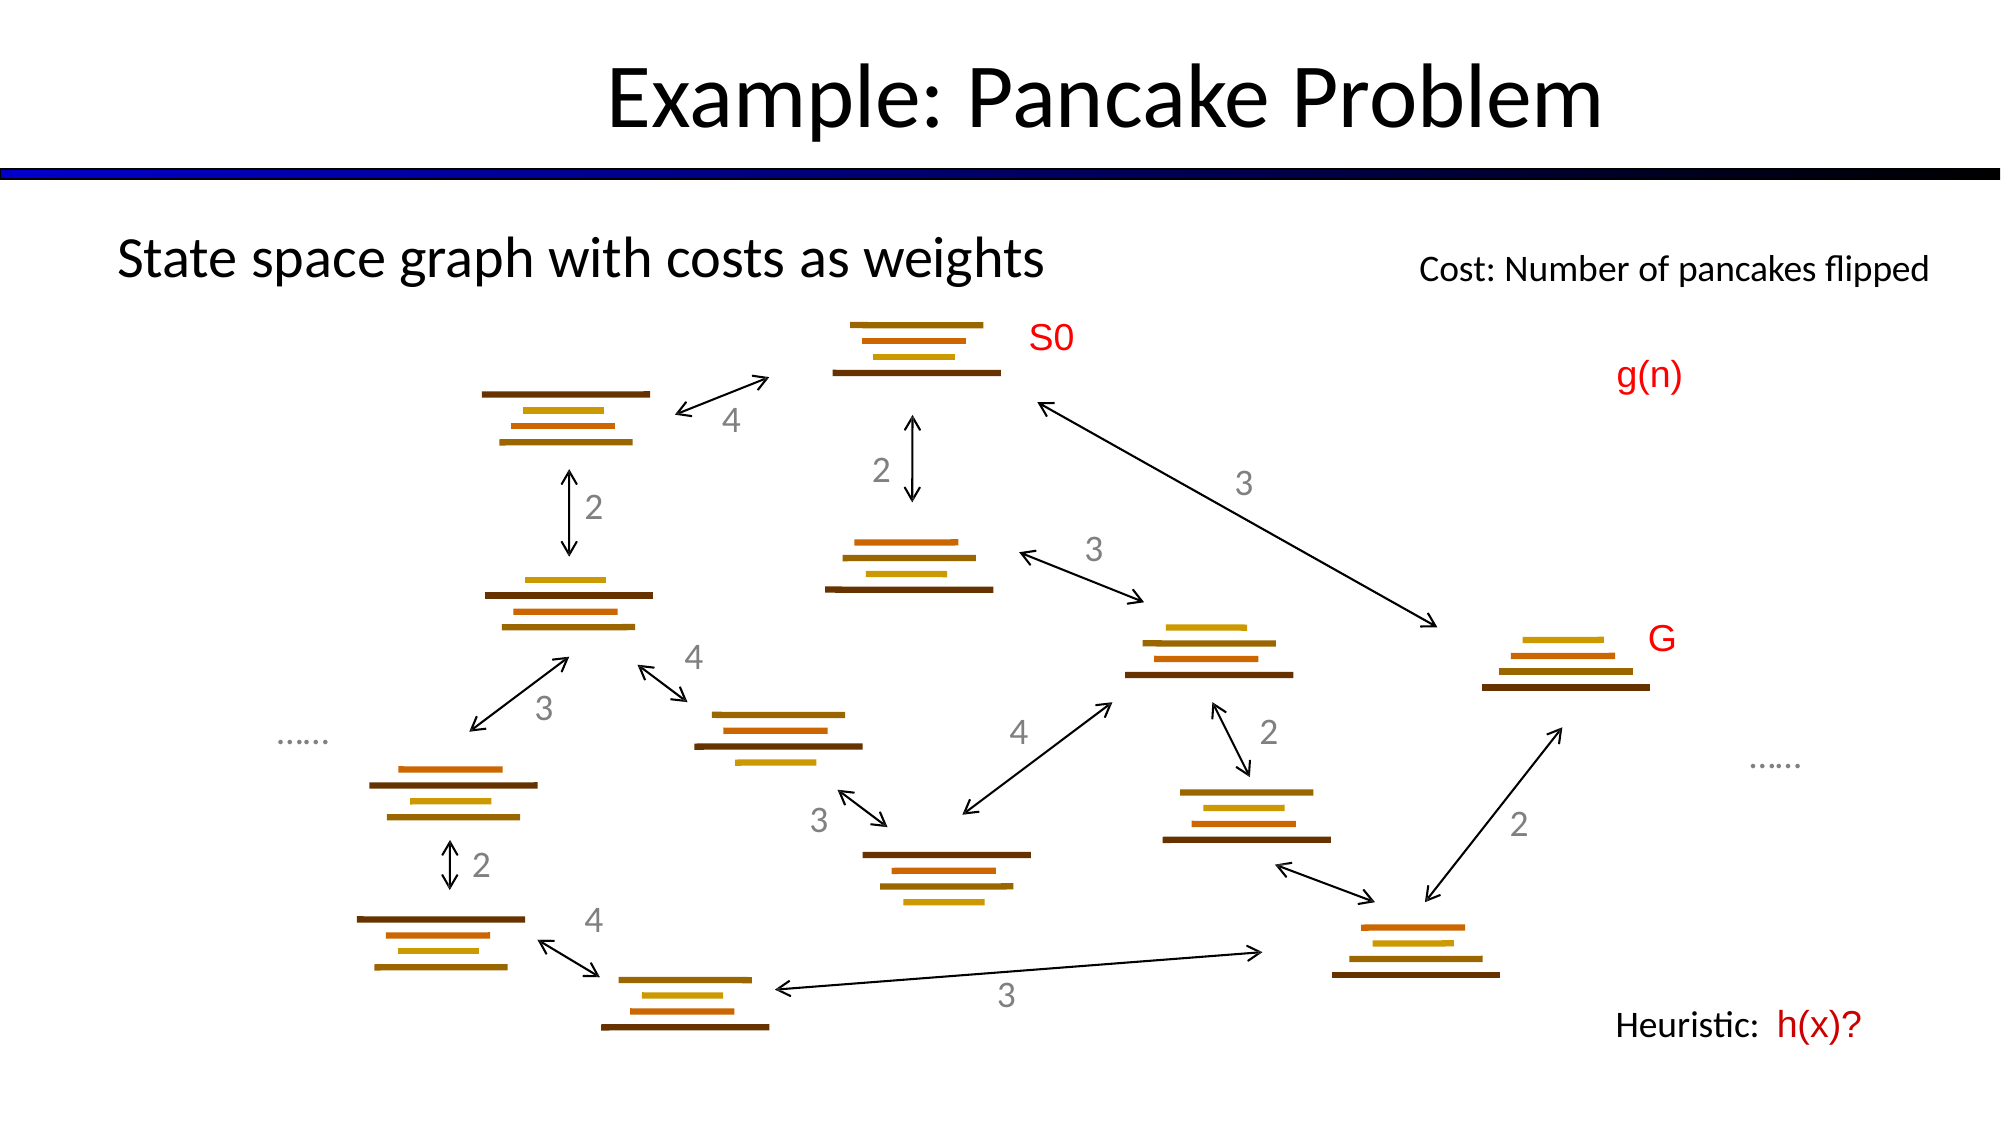

# Example: Pancake Problem
State space graph with costs as weights
Cost: Number of pancakes flipped
S0

g(n)

4

2
3

2
3

G

4

3

……
4
2

……

3
2

2
4

3

Heuristic:  h(x)?